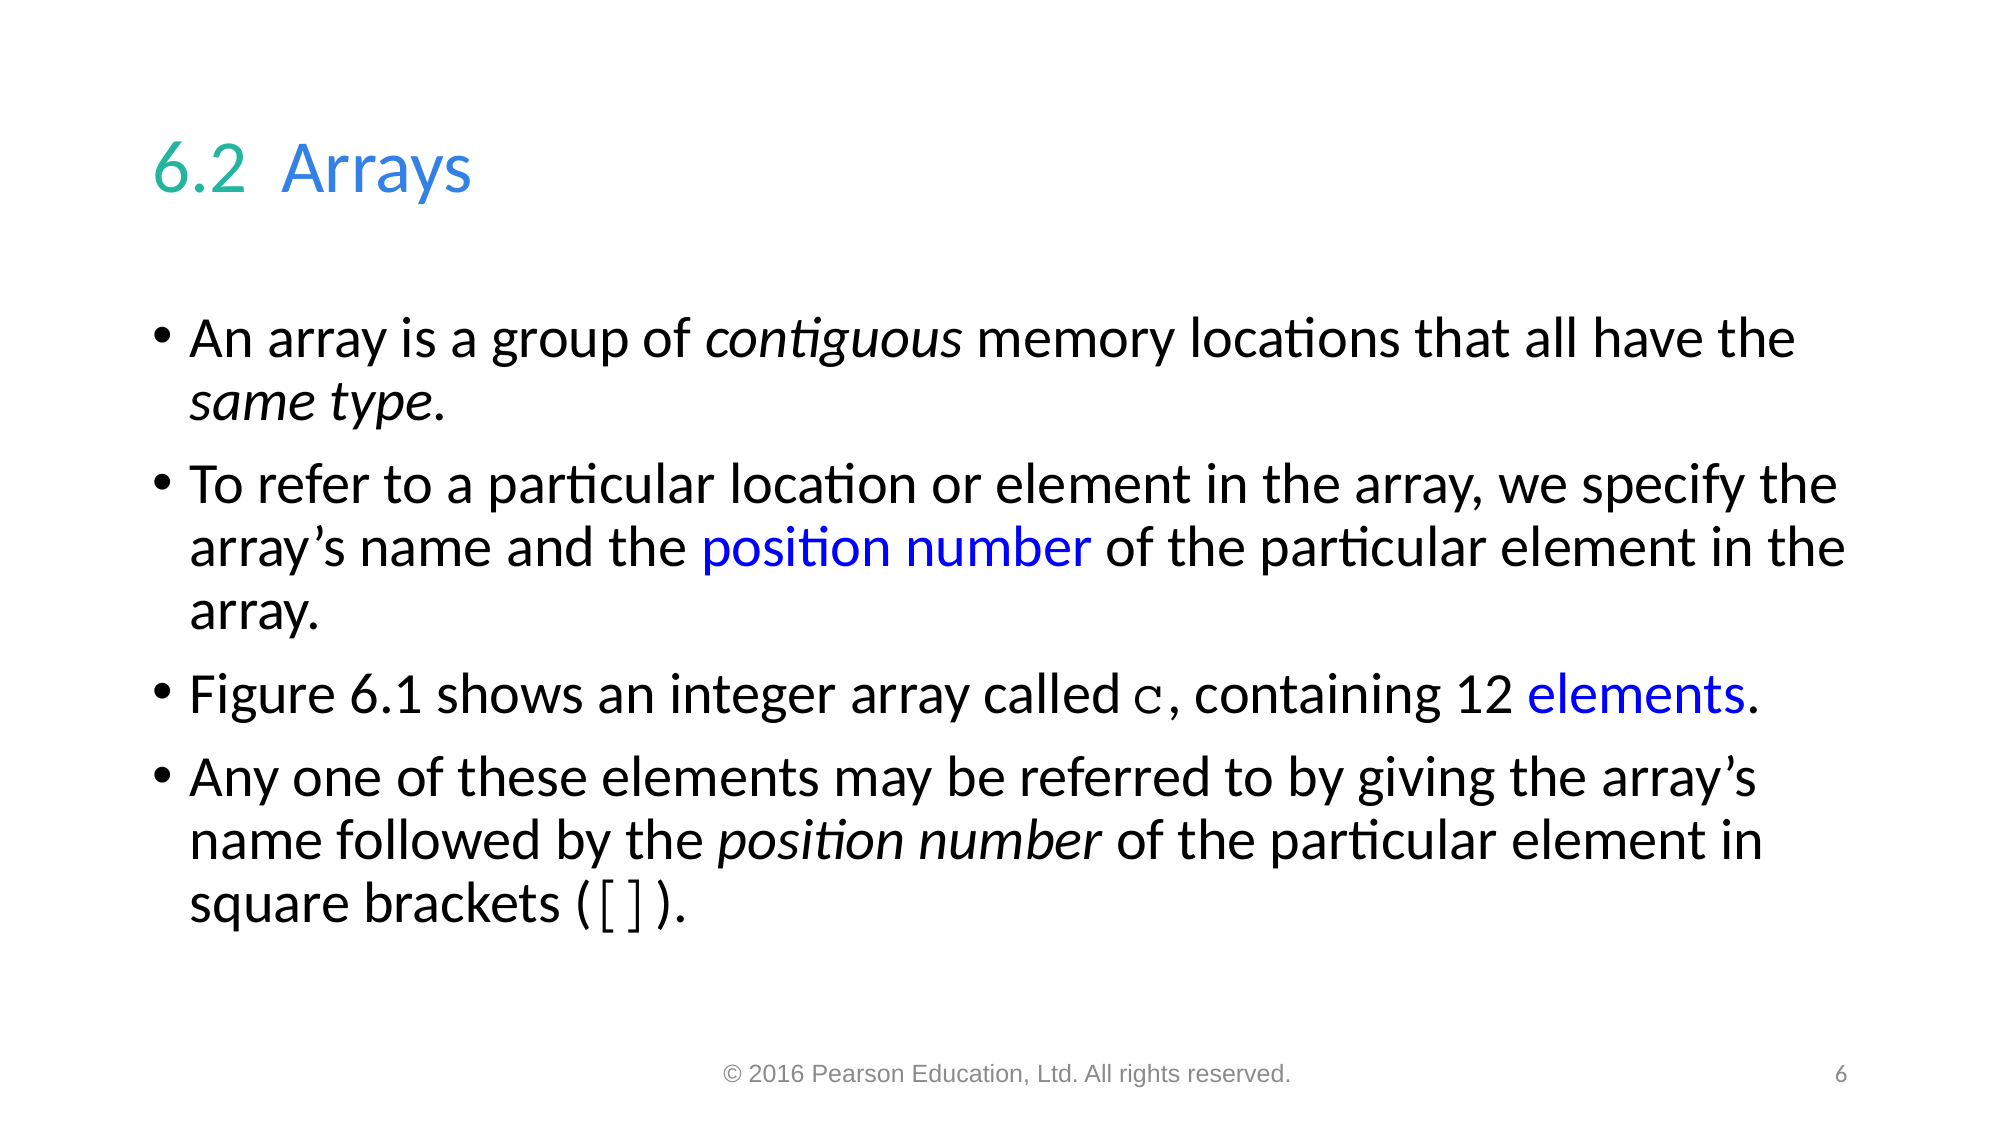

# 6.2  Arrays
An array is a group of contiguous memory locations that all have the same type.
To refer to a particular location or element in the array, we specify the array’s name and the position number of the particular element in the array.
Figure 6.1 shows an integer array called c, containing 12 elements.
Any one of these elements may be referred to by giving the array’s name followed by the position number of the particular element in square brackets ([]).
6
© 2016 Pearson Education, Ltd. All rights reserved.